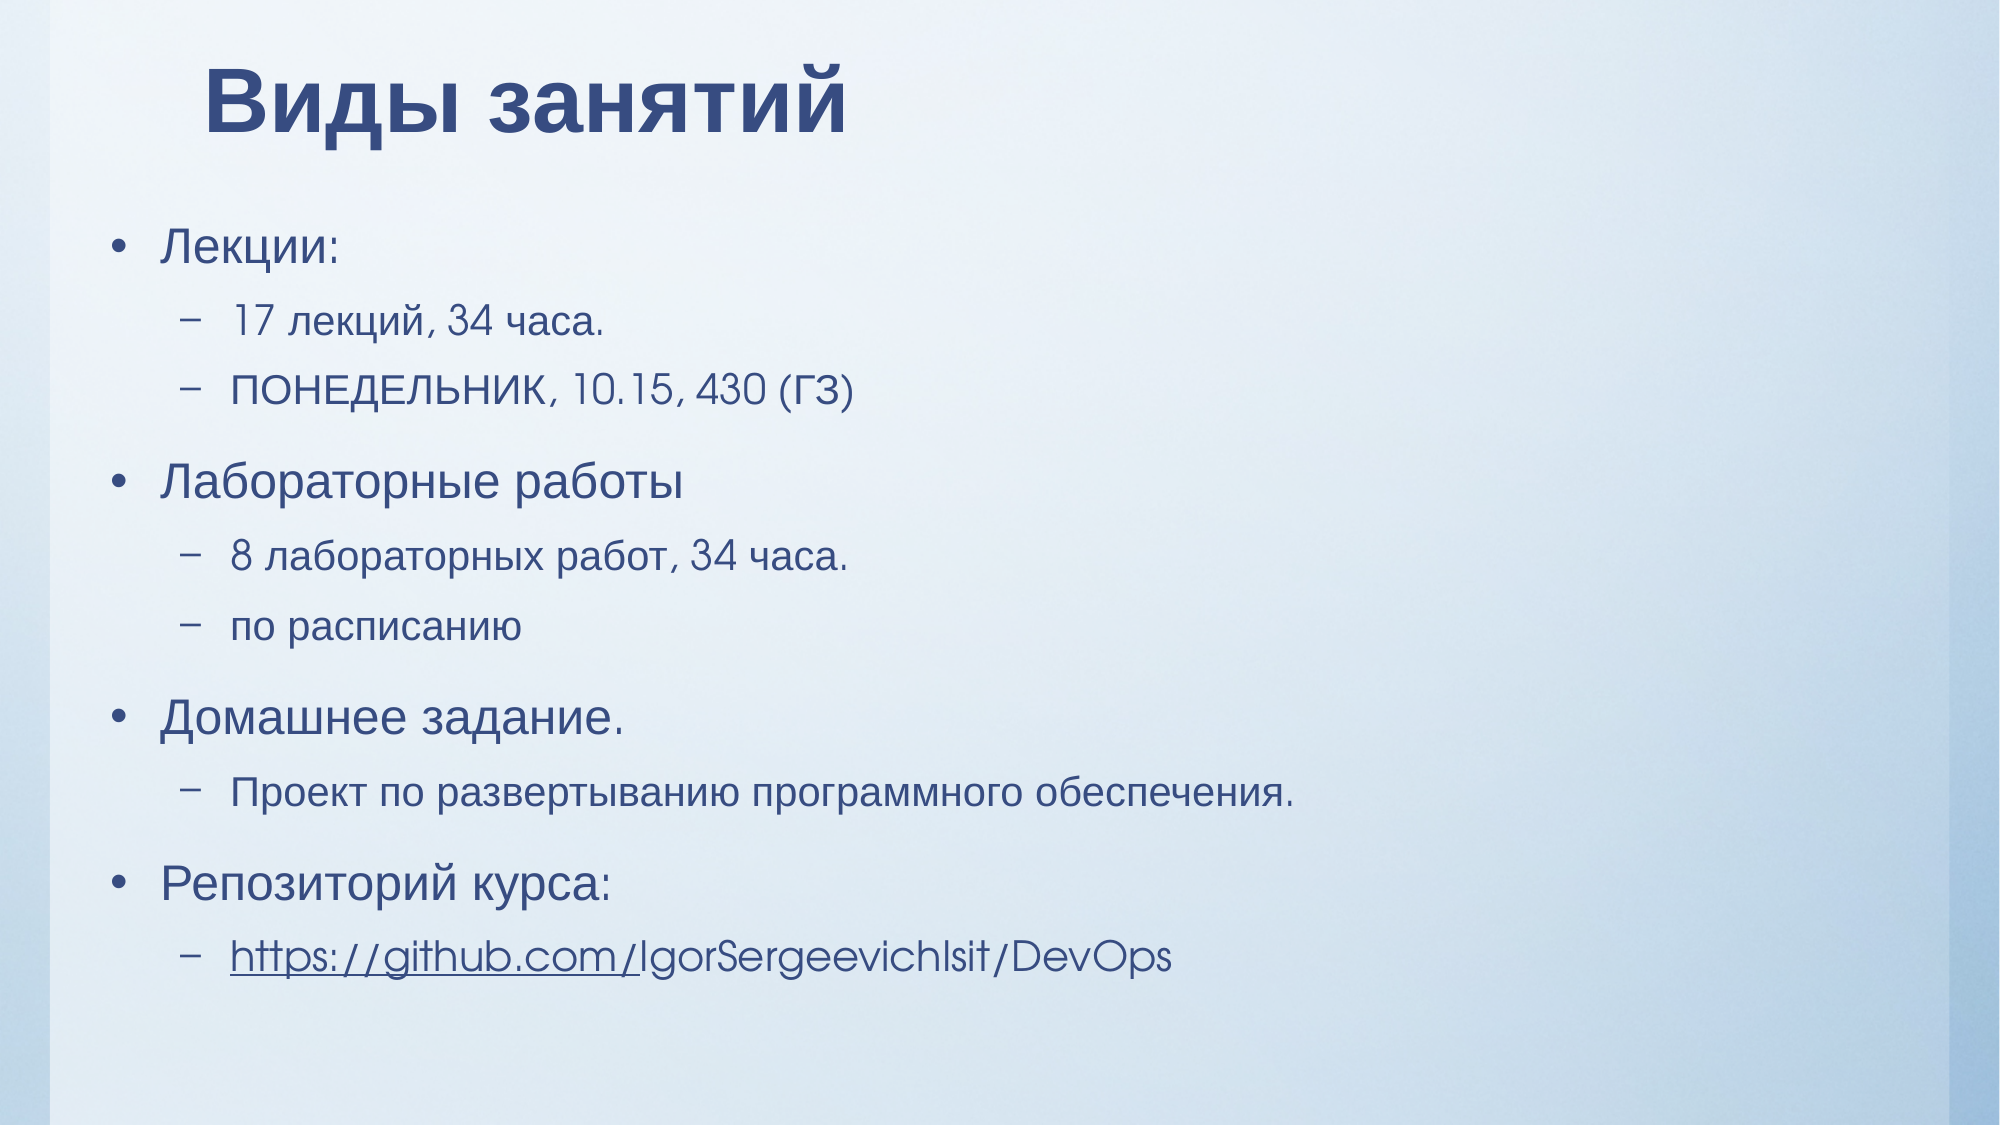

# Виды занятий
Лекции:
17 лекций, 34 часа.
ПОНЕДЕЛЬНИК, 10.15, 430 (ГЗ)
Лабораторные работы
8 лабораторных работ, 34 часа.
по расписанию
Домашнее задание.
Проект по развертыванию программного обеспечения.
Репозиторий курса:
https://github.com/IgorSergeevichIsit/DevOps